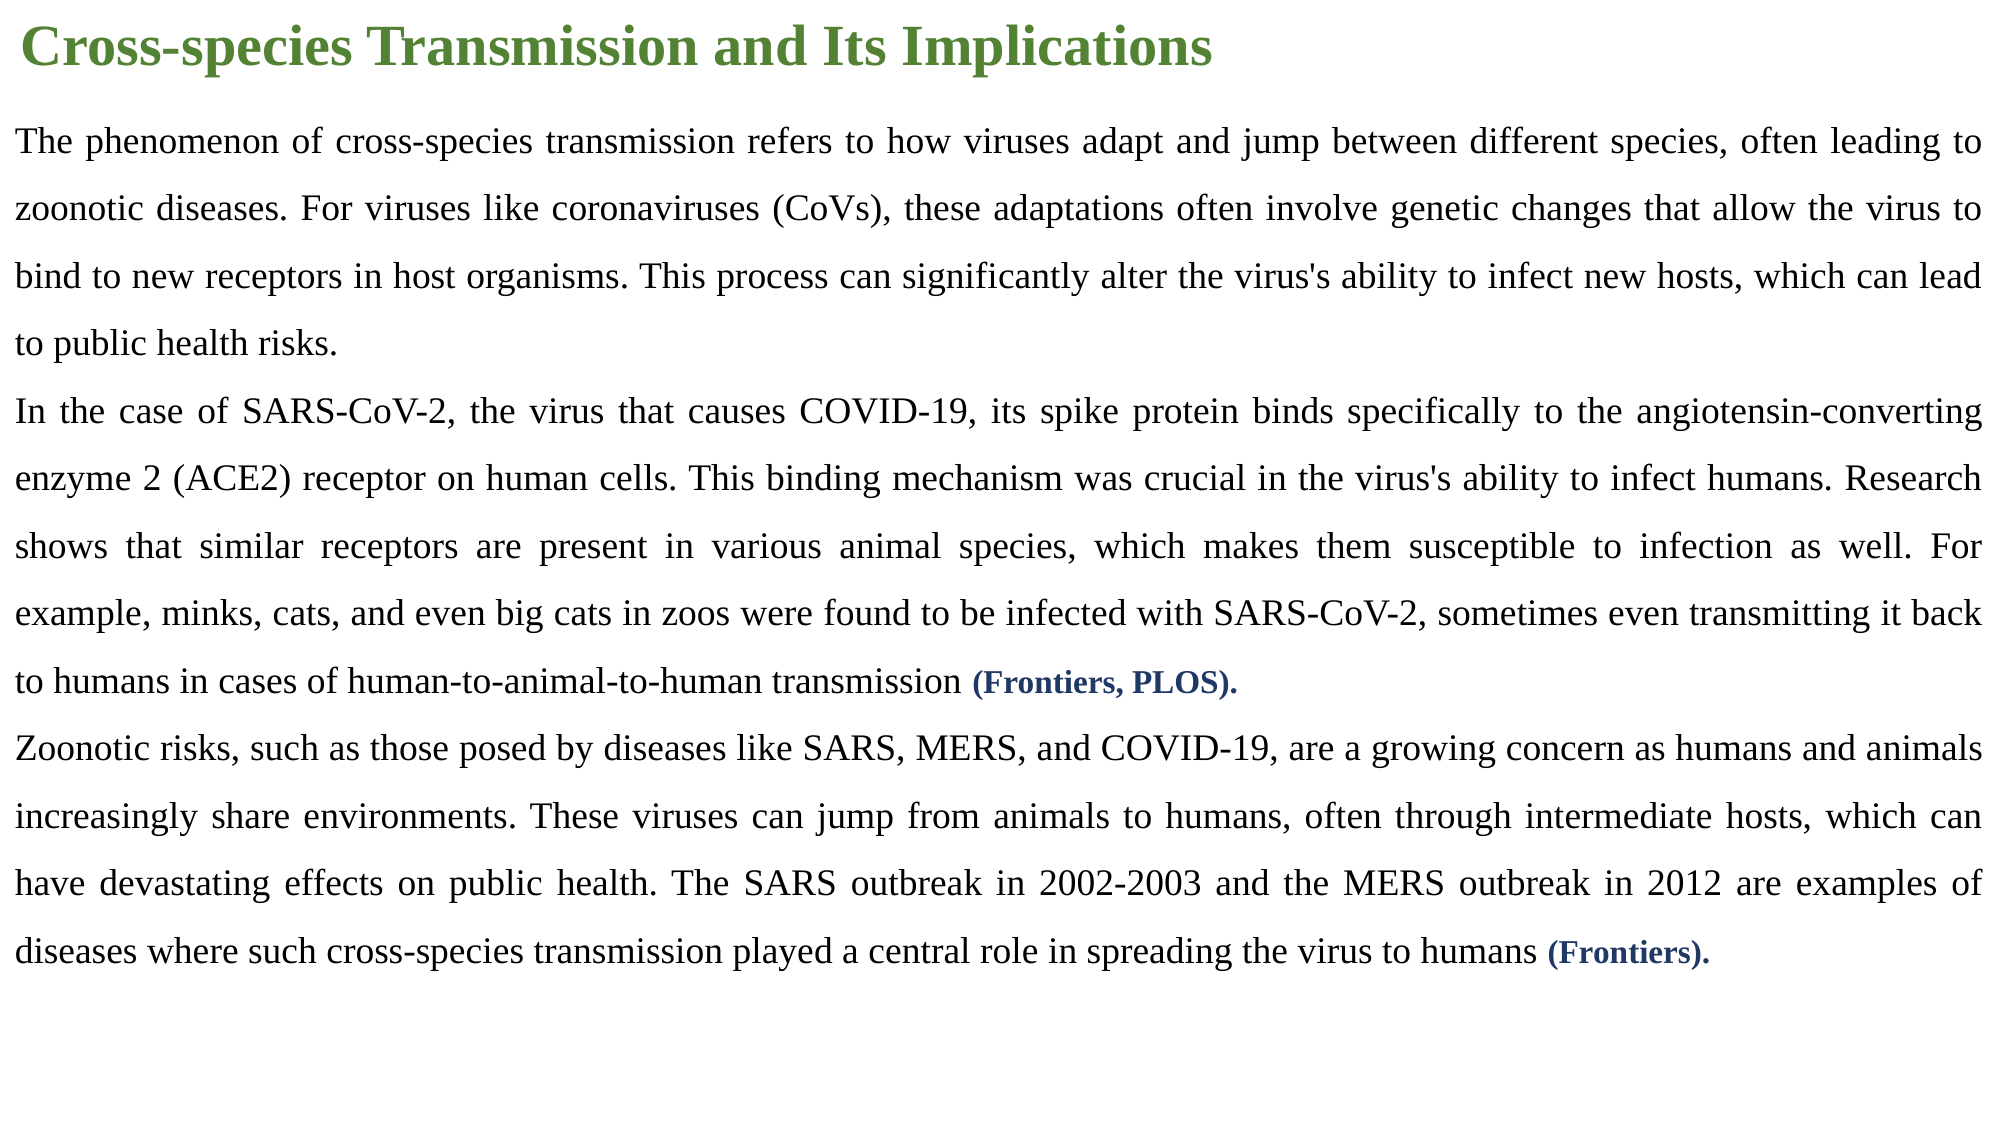

Cross-species Transmission and Its Implications
The phenomenon of cross-species transmission refers to how viruses adapt and jump between different species, often leading to zoonotic diseases. For viruses like coronaviruses (CoVs), these adaptations often involve genetic changes that allow the virus to bind to new receptors in host organisms. This process can significantly alter the virus's ability to infect new hosts, which can lead to public health risks.
In the case of SARS-CoV-2, the virus that causes COVID-19, its spike protein binds specifically to the angiotensin-converting enzyme 2 (ACE2) receptor on human cells. This binding mechanism was crucial in the virus's ability to infect humans. Research shows that similar receptors are present in various animal species, which makes them susceptible to infection as well. For example, minks, cats, and even big cats in zoos were found to be infected with SARS-CoV-2, sometimes even transmitting it back to humans in cases of human-to-animal-to-human transmission​ (Frontiers, PLOS).
Zoonotic risks, such as those posed by diseases like SARS, MERS, and COVID-19, are a growing concern as humans and animals increasingly share environments. These viruses can jump from animals to humans, often through intermediate hosts, which can have devastating effects on public health. The SARS outbreak in 2002-2003 and the MERS outbreak in 2012 are examples of diseases where such cross-species transmission played a central role in spreading the virus to humans​ (Frontiers).